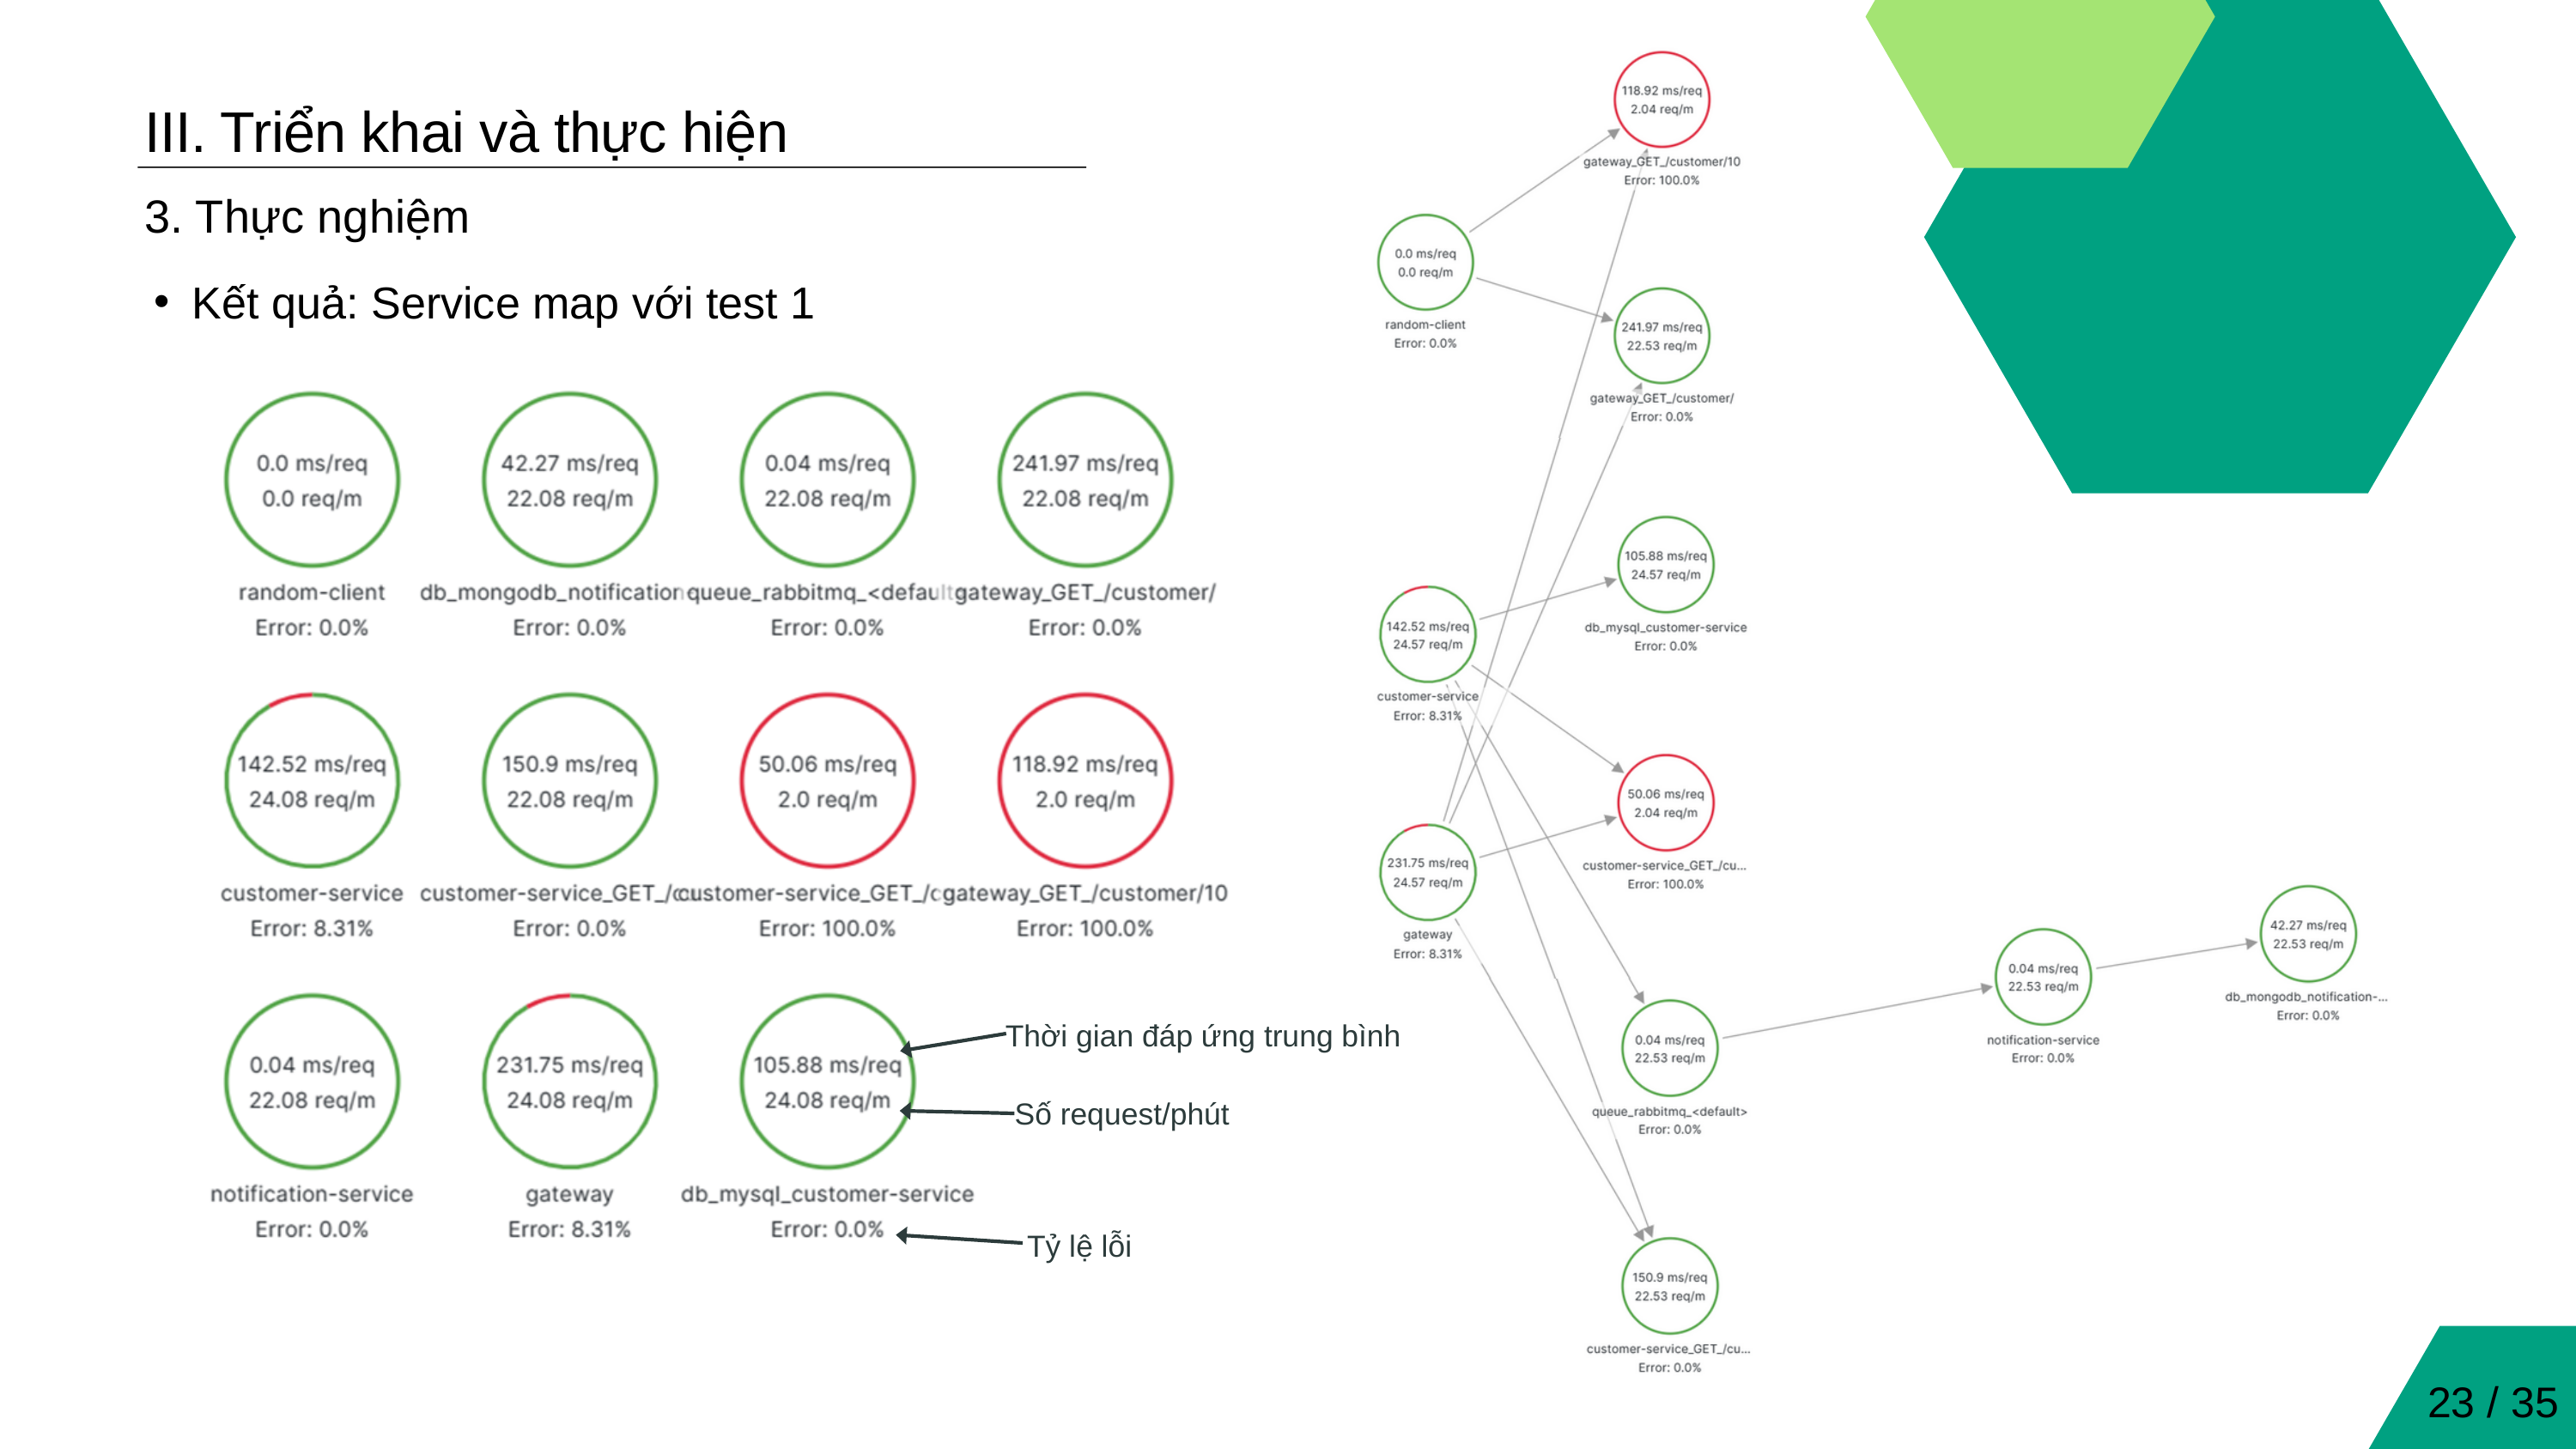

III. Triển khai và thực hiện

3. Thực nghiệm
Kết quả: Service map với test 1

Thời gian đáp ứng trung bình

Số request/phút

Tỷ lệ lỗi

23 / 35